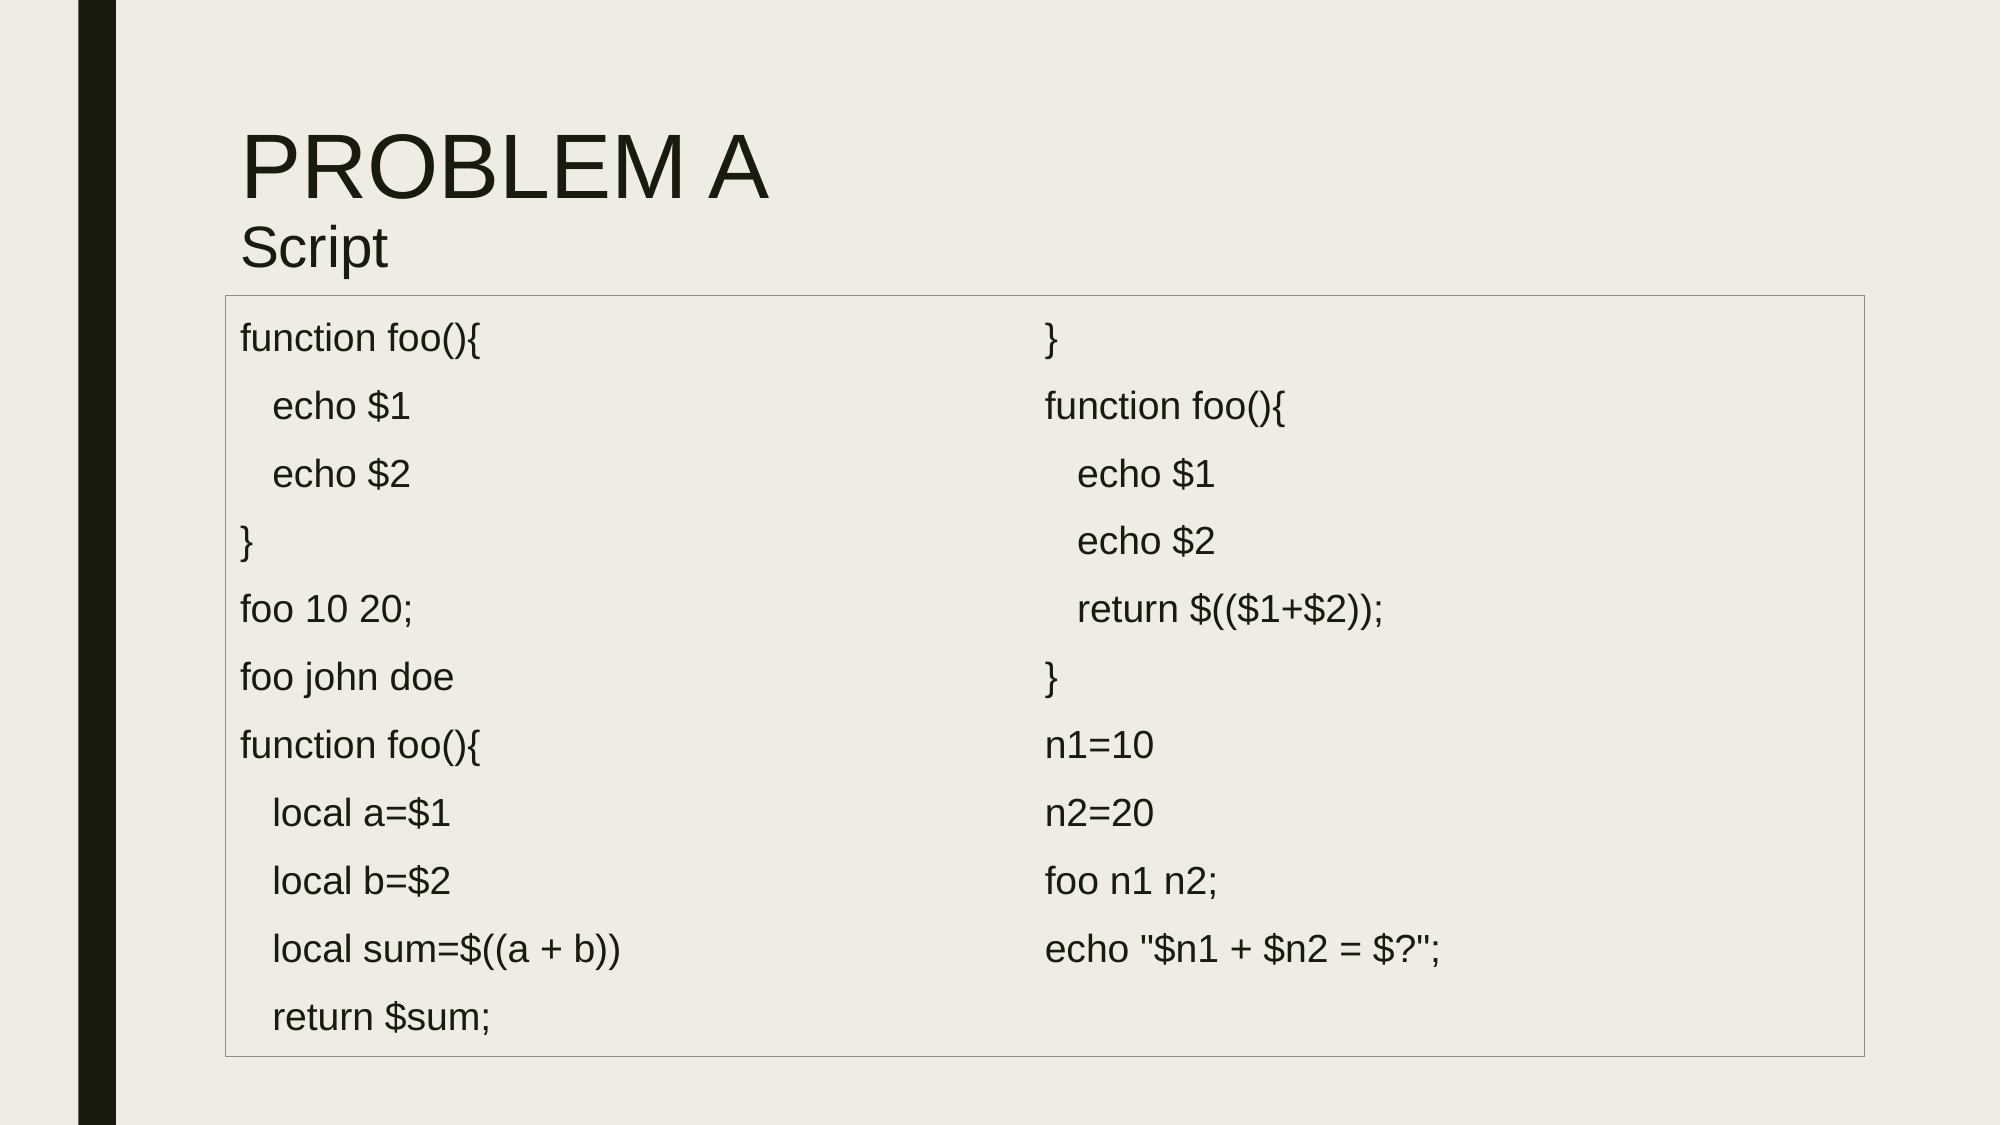

# PROBLEM A Script
function foo(){
   echo $1
   echo $2
}
foo 10 20;
foo john doe
function foo(){
   local a=$1
   local b=$2
   local sum=$((a + b))
   return $sum;
}
function foo(){
   echo $1
   echo $2
   return $(($1+$2));
}
n1=10
n2=20
foo n1 n2;
echo "$n1 + $n2 = $?";